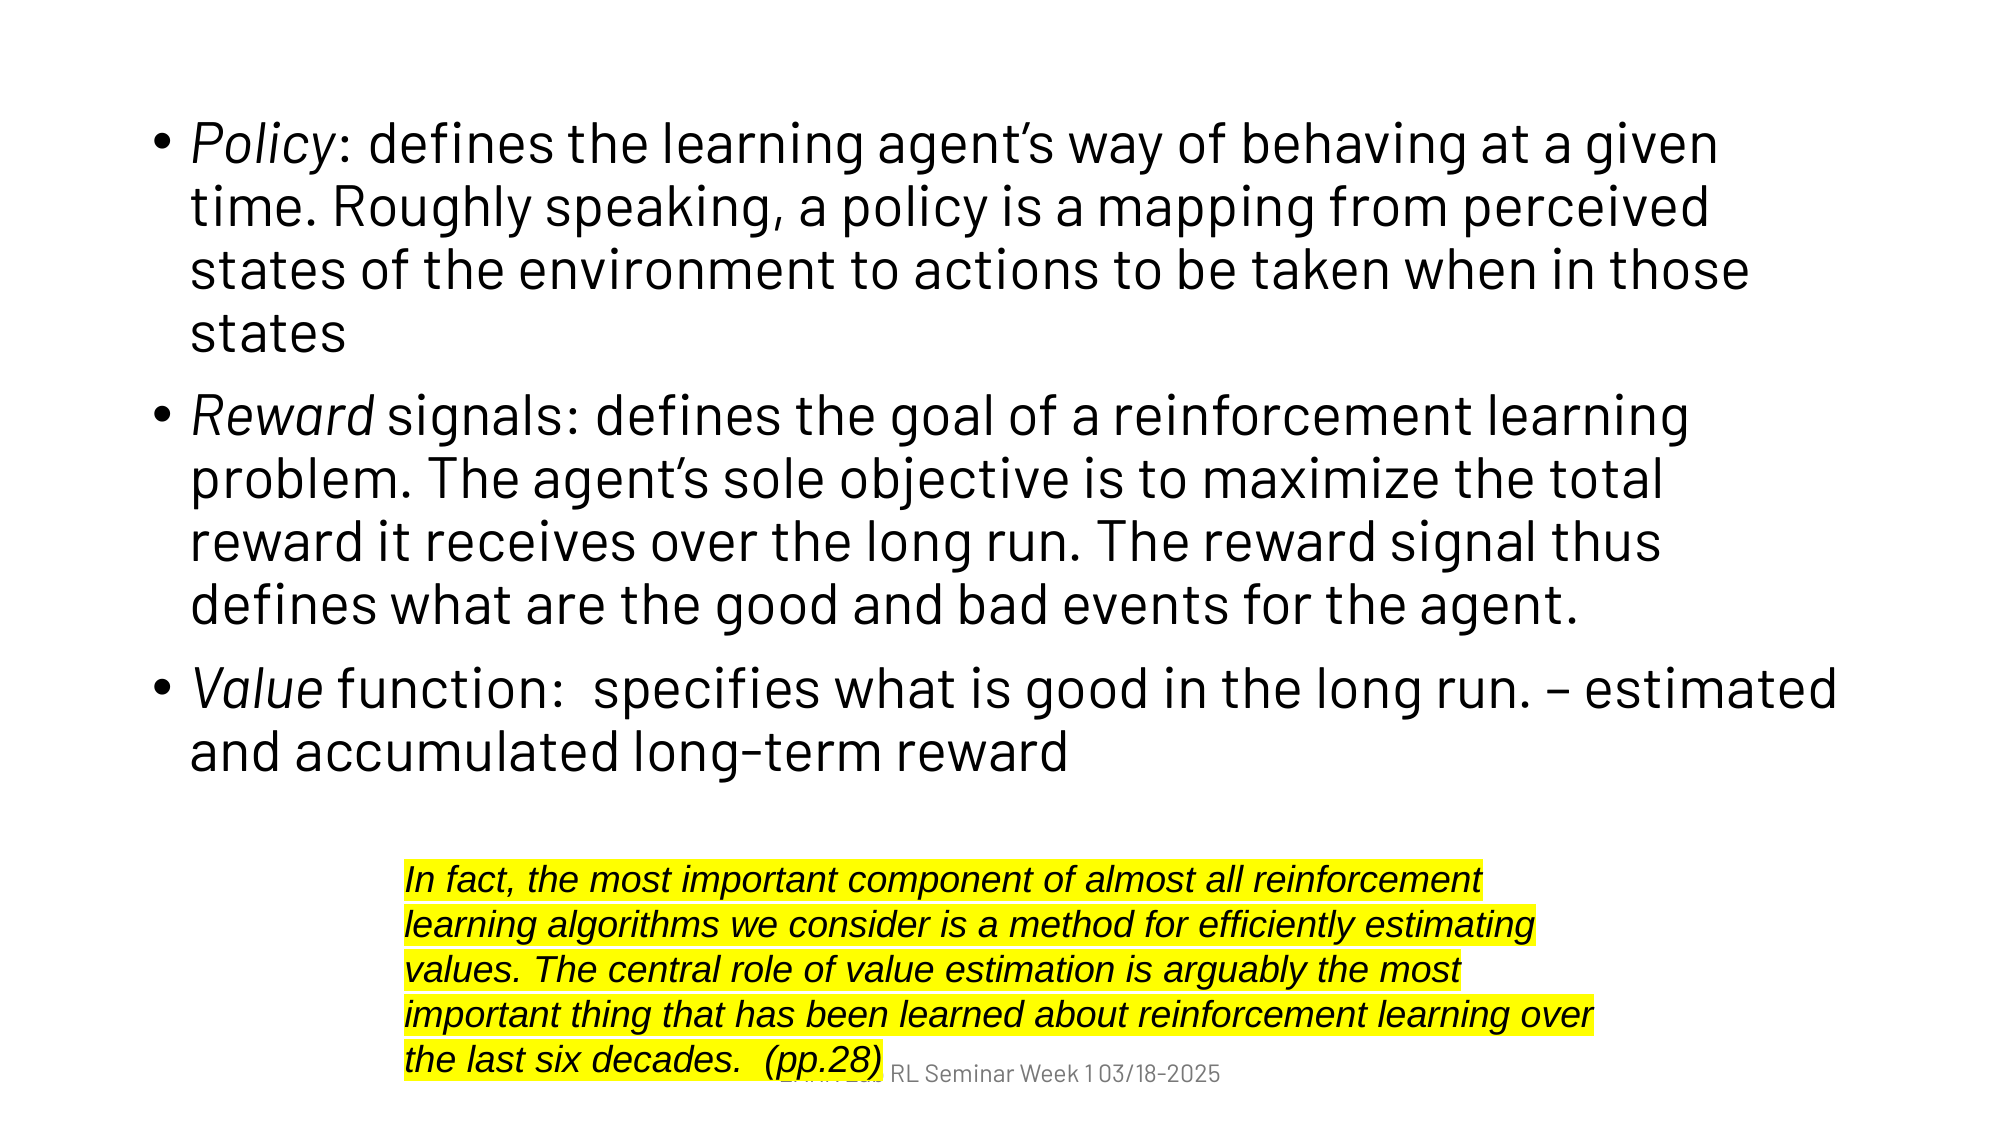

Policy: defines the learning agent’s way of behaving at a given time. Roughly speaking, a policy is a mapping from perceived states of the environment to actions to be taken when in those states
Reward signals: defines the goal of a reinforcement learning problem. The agent’s sole objective is to maximize the total reward it receives over the long run. The reward signal thus defines what are the good and bad events for the agent.
Value function:  specifies what is good in the long run. – estimated and accumulated long-term reward
In fact, the most important component of almost all reinforcement learning algorithms we consider is a method for efficiently estimating values. The central role of value estimation is arguably the most important thing that has been learned about reinforcement learning over the last six decades.  (pp.28)
LARK Lab RL Seminar Week 1 03/18-2025